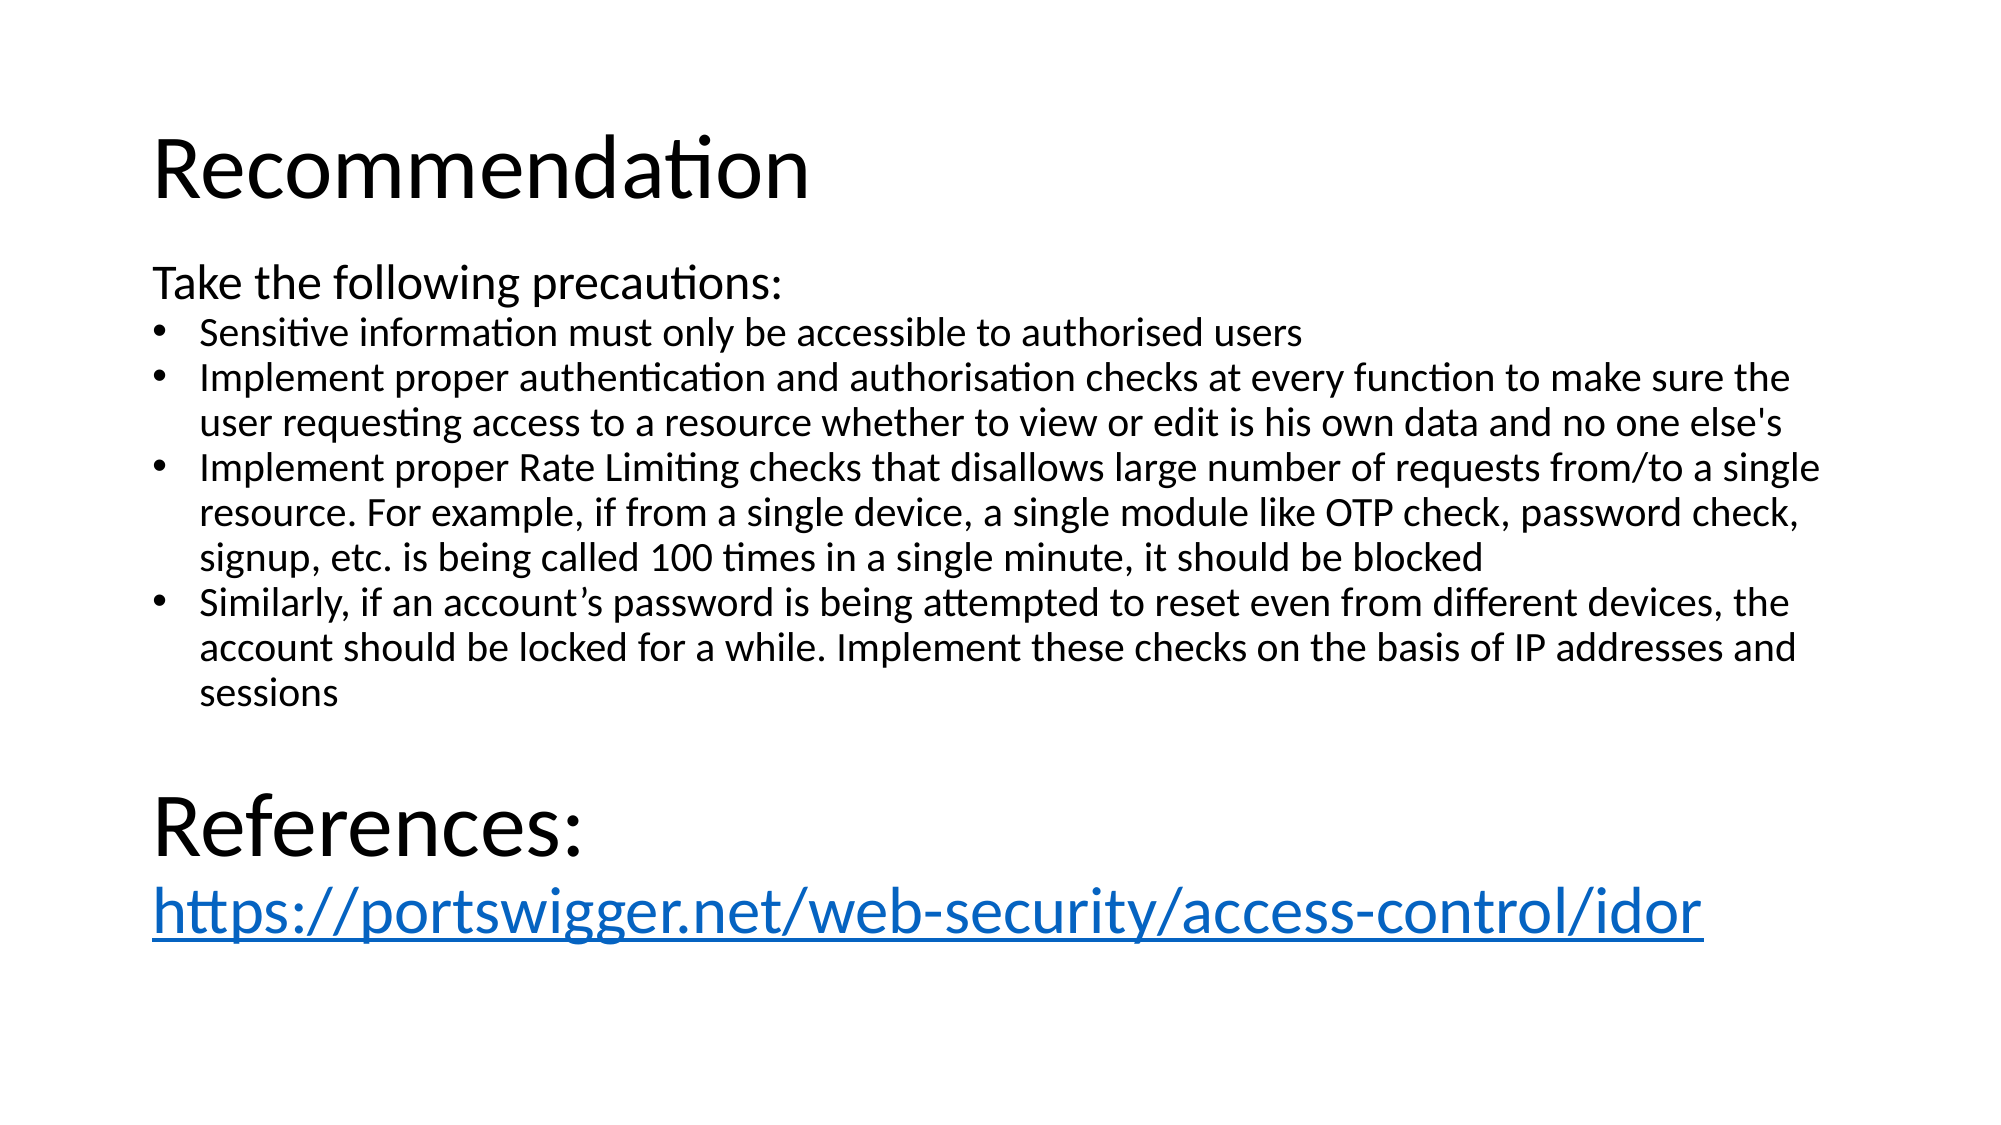

# Recommendation
Take the following precautions:
Sensitive information must only be accessible to authorised users
Implement proper authentication and authorisation checks at every function to make sure the user requesting access to a resource whether to view or edit is his own data and no one else's
Implement proper Rate Limiting checks that disallows large number of requests from/to a single resource. For example, if from a single device, a single module like OTP check, password check, signup, etc. is being called 100 times in a single minute, it should be blocked
Similarly, if an account’s password is being attempted to reset even from different devices, the account should be locked for a while. Implement these checks on the basis of IP addresses and sessions

References:
https://portswigger.net/web-security/access-control/idor